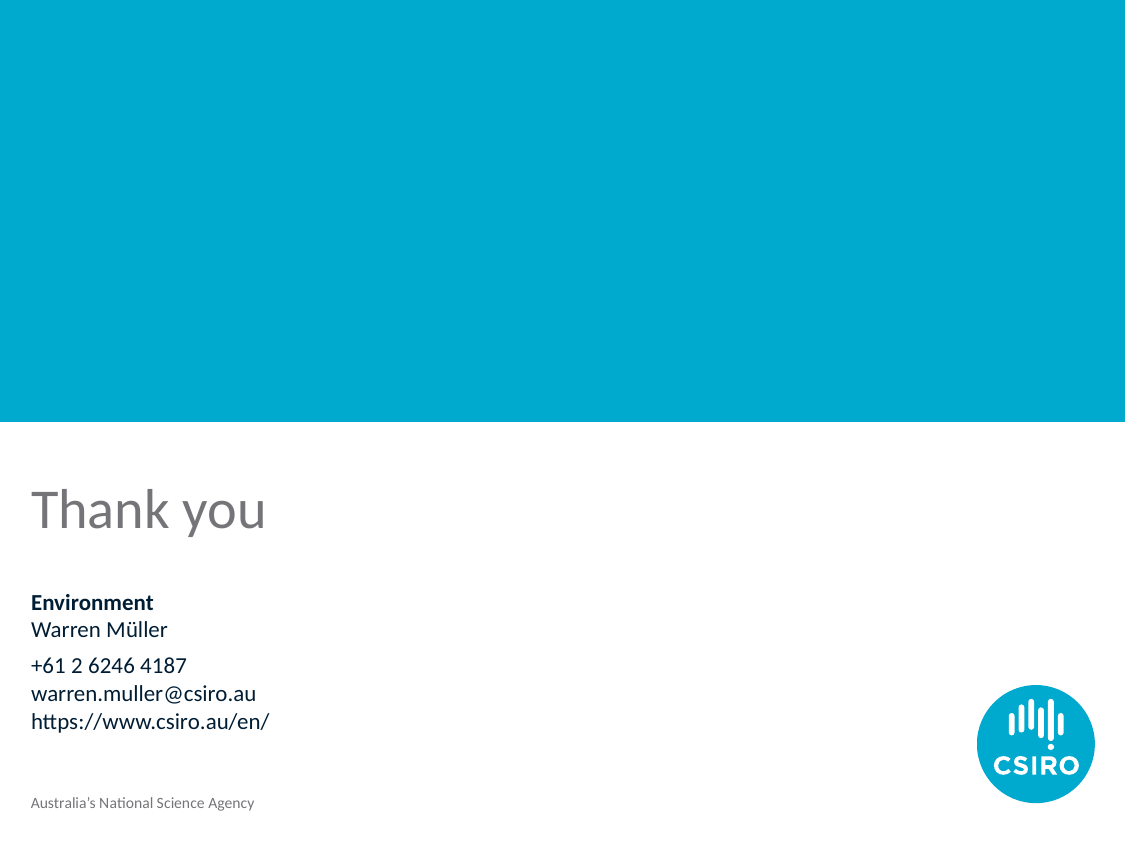

# Thank you
Environment
Warren Müller
+61 2 6246 4187
warren.muller@csiro.au
https://www.csiro.au/en/